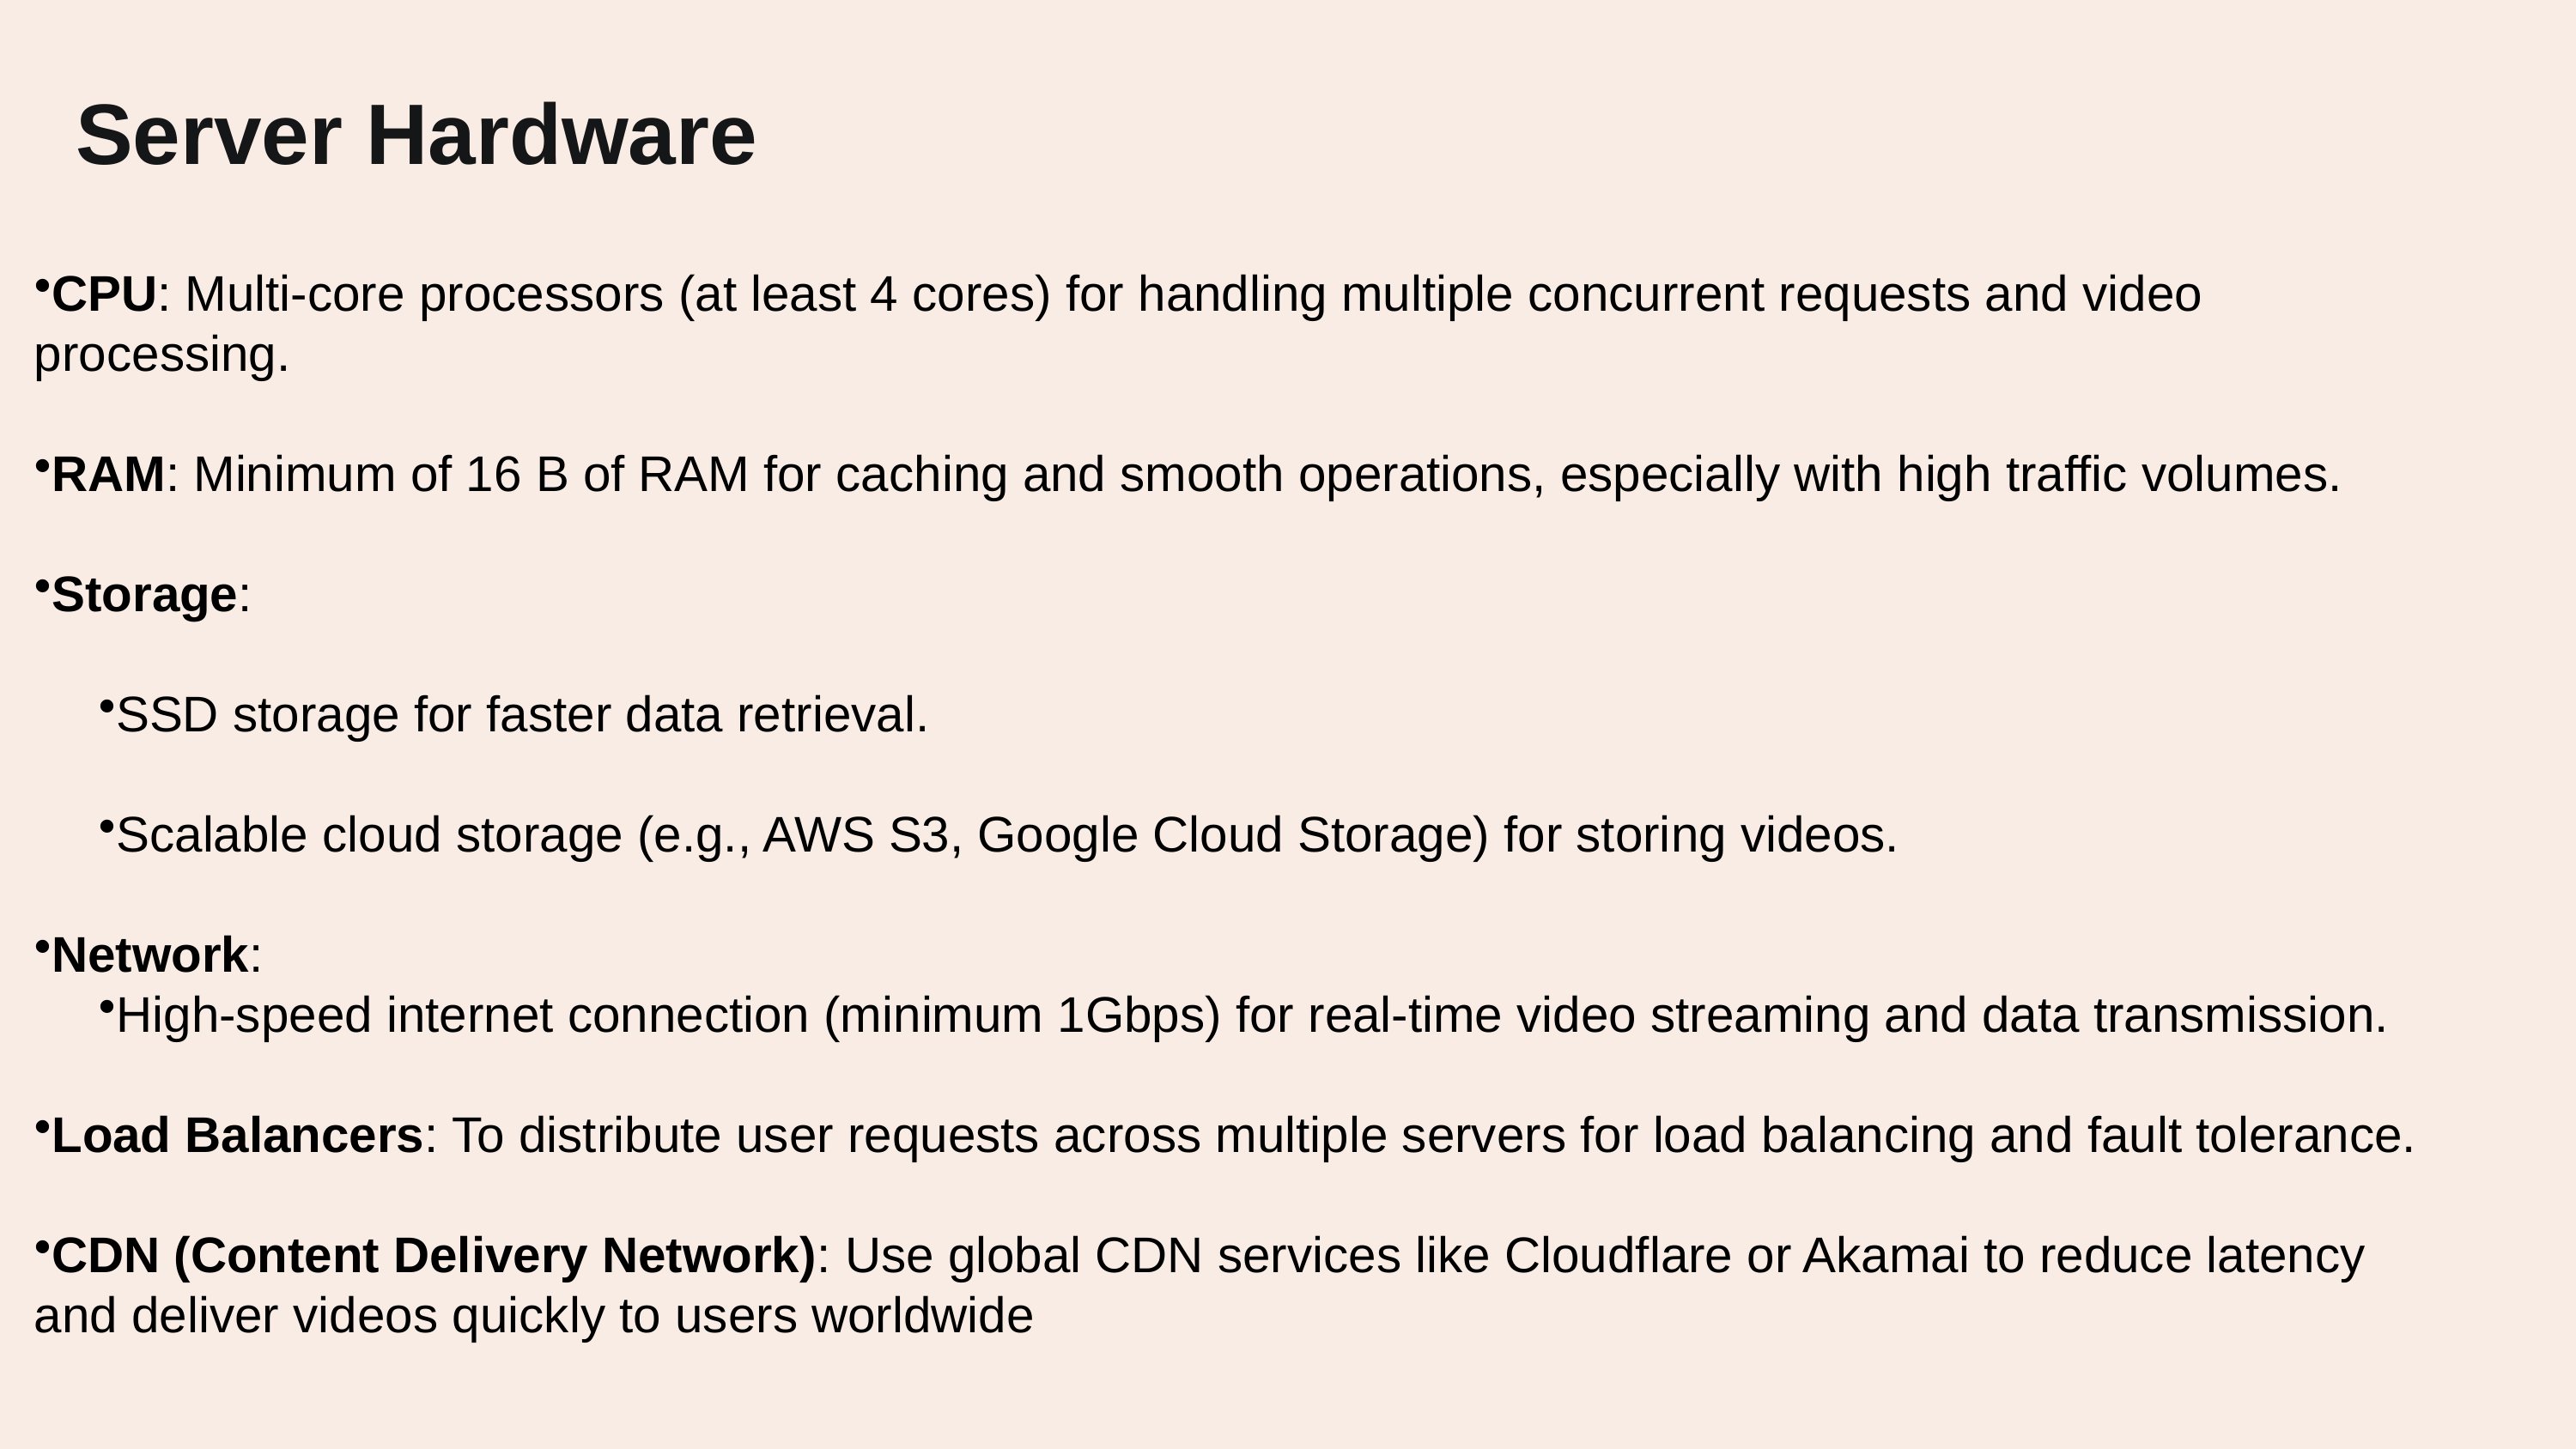

Server Hardware

CPU: Multi-core processors (at least 4 cores) for handling multiple concurrent requests and video processing.

RAM: Minimum of 16 B of RAM for caching and smooth operations, especially with high traffic volumes.

Storage:

SSD storage for faster data retrieval.

Scalable cloud storage (e.g., AWS S3, Google Cloud Storage) for storing videos.

Network:
High-speed internet connection (minimum 1Gbps) for real-time video streaming and data transmission.

Load Balancers: To distribute user requests across multiple servers for load balancing and fault tolerance.

CDN (Content Delivery Network): Use global CDN services like Cloudflare or Akamai to reduce latency and deliver videos quickly to users worldwide

.